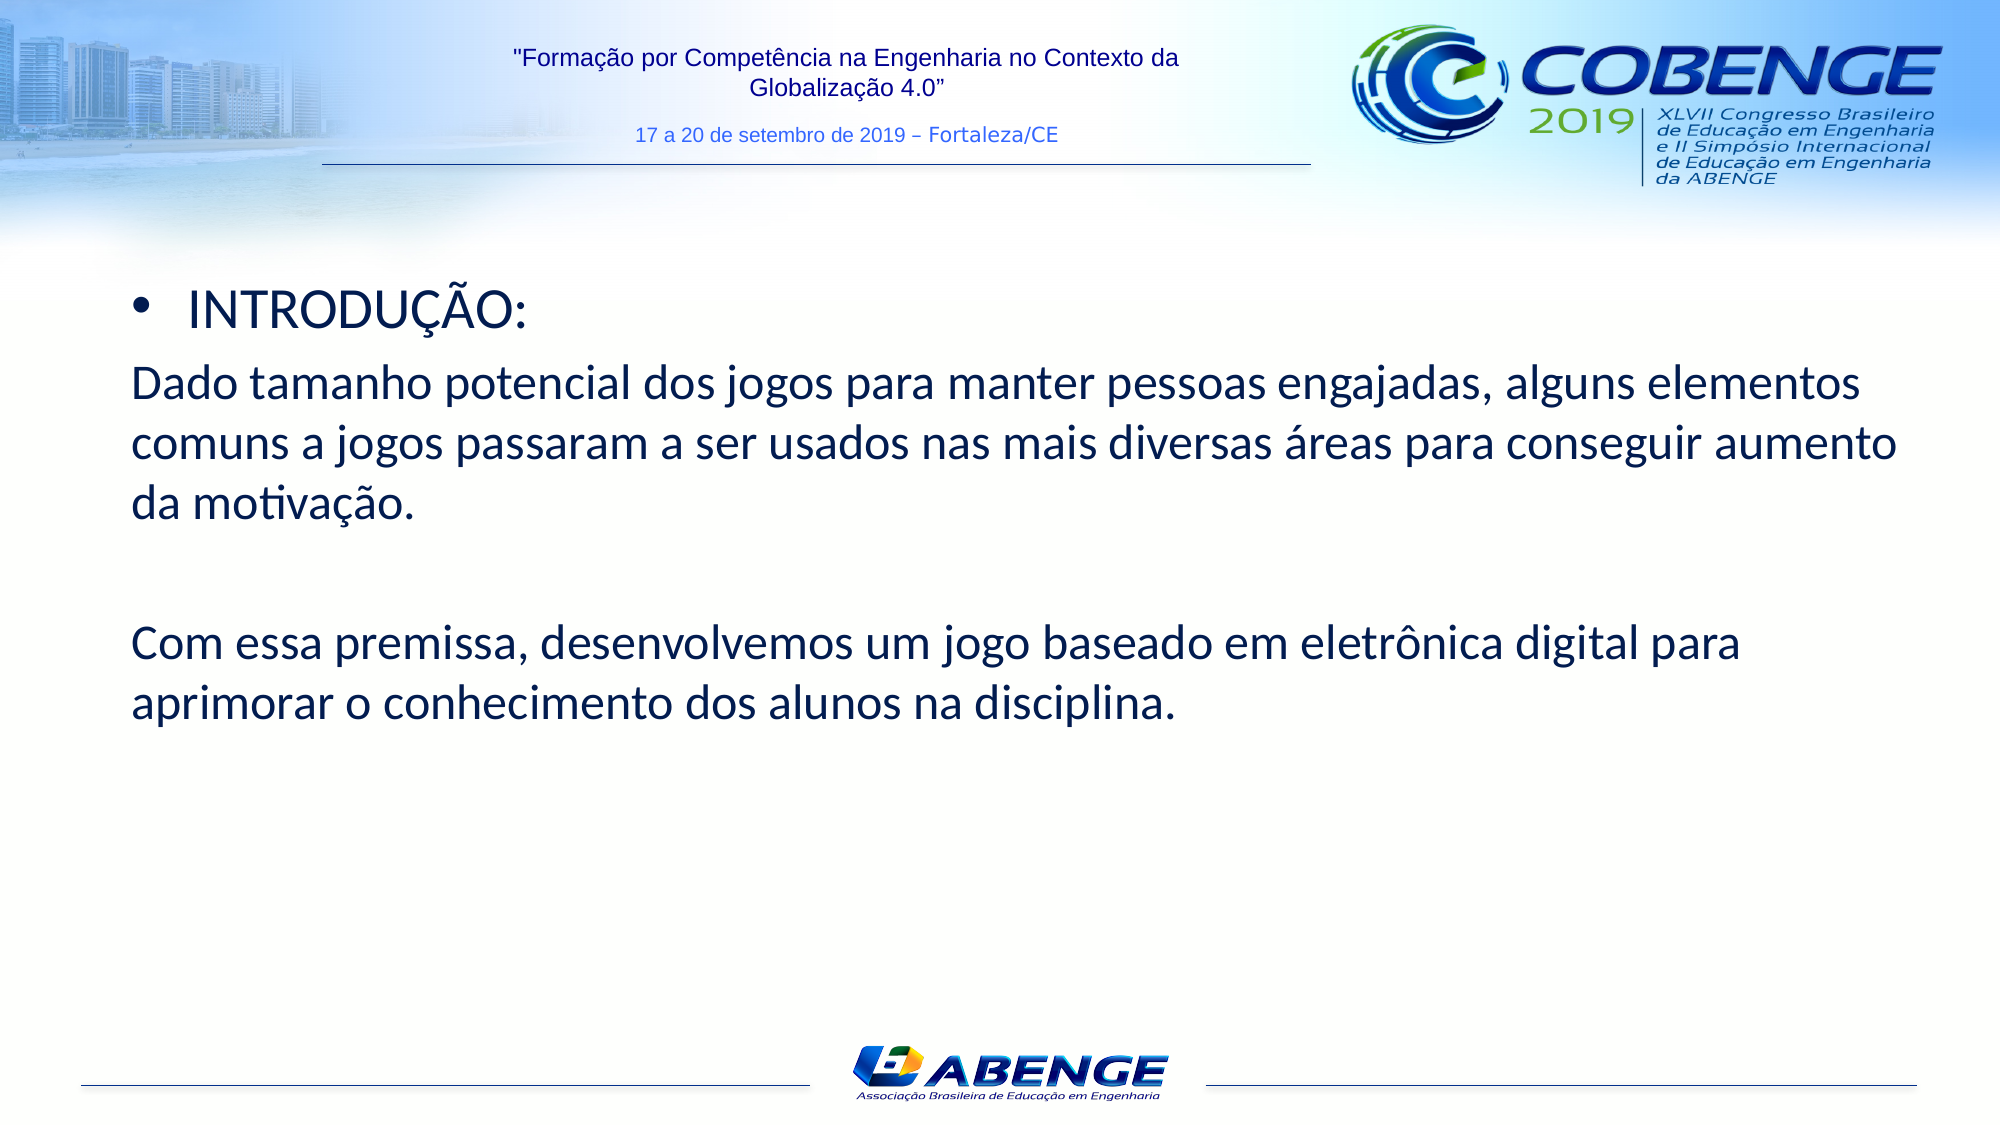

INTRODUÇÃO:
Dado tamanho potencial dos jogos para manter pessoas engajadas, alguns elementos comuns a jogos passaram a ser usados nas mais diversas áreas para conseguir aumento da motivação.

Com essa premissa, desenvolvemos um jogo baseado em eletrônica digital para aprimorar o conhecimento dos alunos na disciplina.